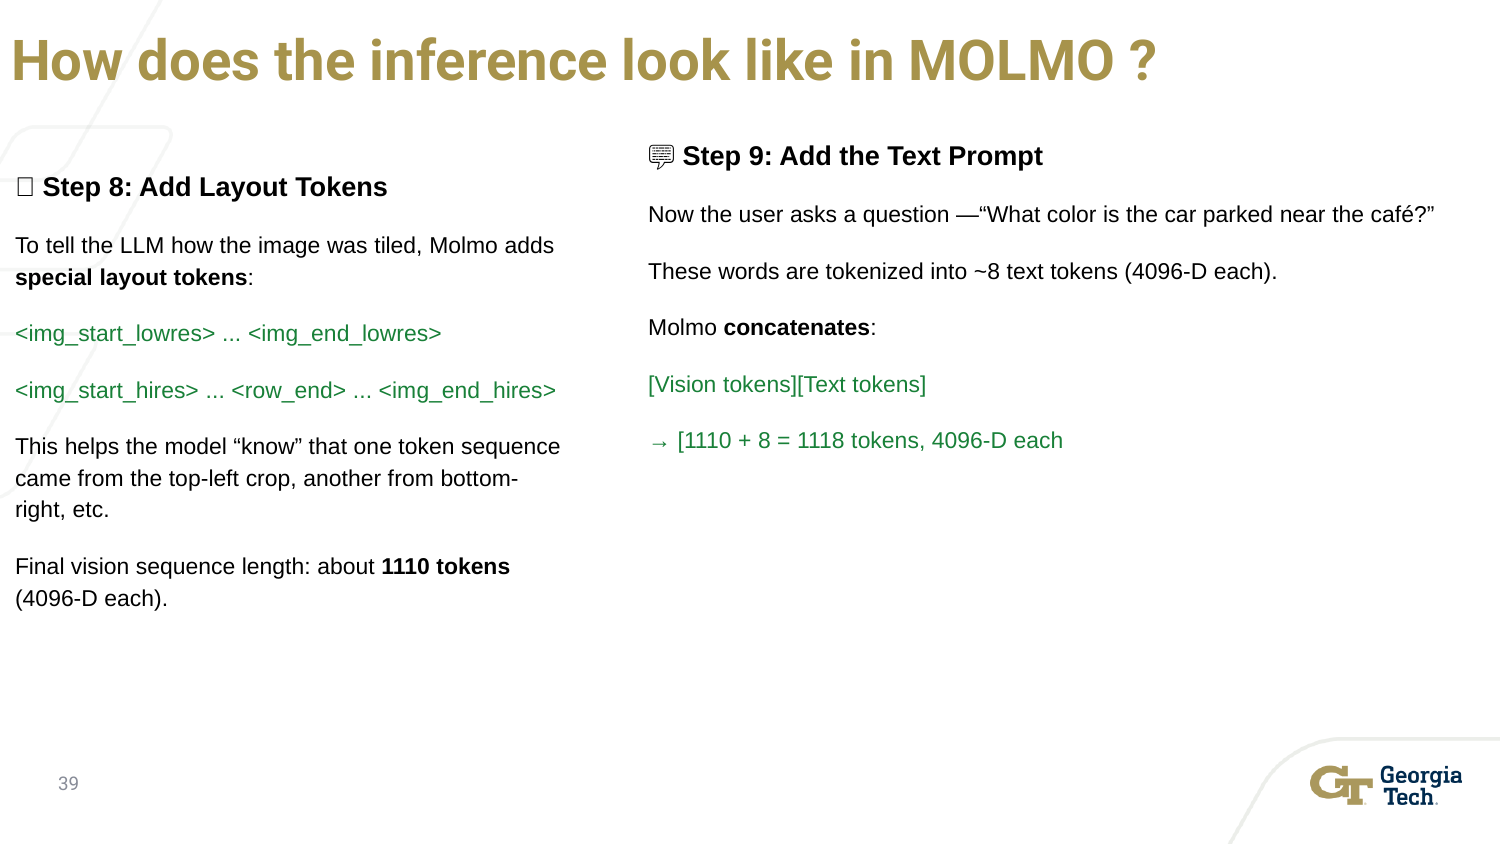

# How does the inference look like in MOLMO ?
💬 Step 9: Add the Text Prompt
Now the user asks a question —“What color is the car parked near the café?”
These words are tokenized into ~8 text tokens (4096-D each).
Molmo concatenates:
[Vision tokens][Text tokens]
→ [1110 + 8 = 1118 tokens, 4096-D each
🧩 Step 8: Add Layout Tokens
To tell the LLM how the image was tiled, Molmo adds special layout tokens:
<img_start_lowres> ... <img_end_lowres>
<img_start_hires> ... <row_end> ... <img_end_hires>
This helps the model “know” that one token sequence came from the top-left crop, another from bottom-right, etc.
Final vision sequence length: about 1110 tokens (4096-D each).

39